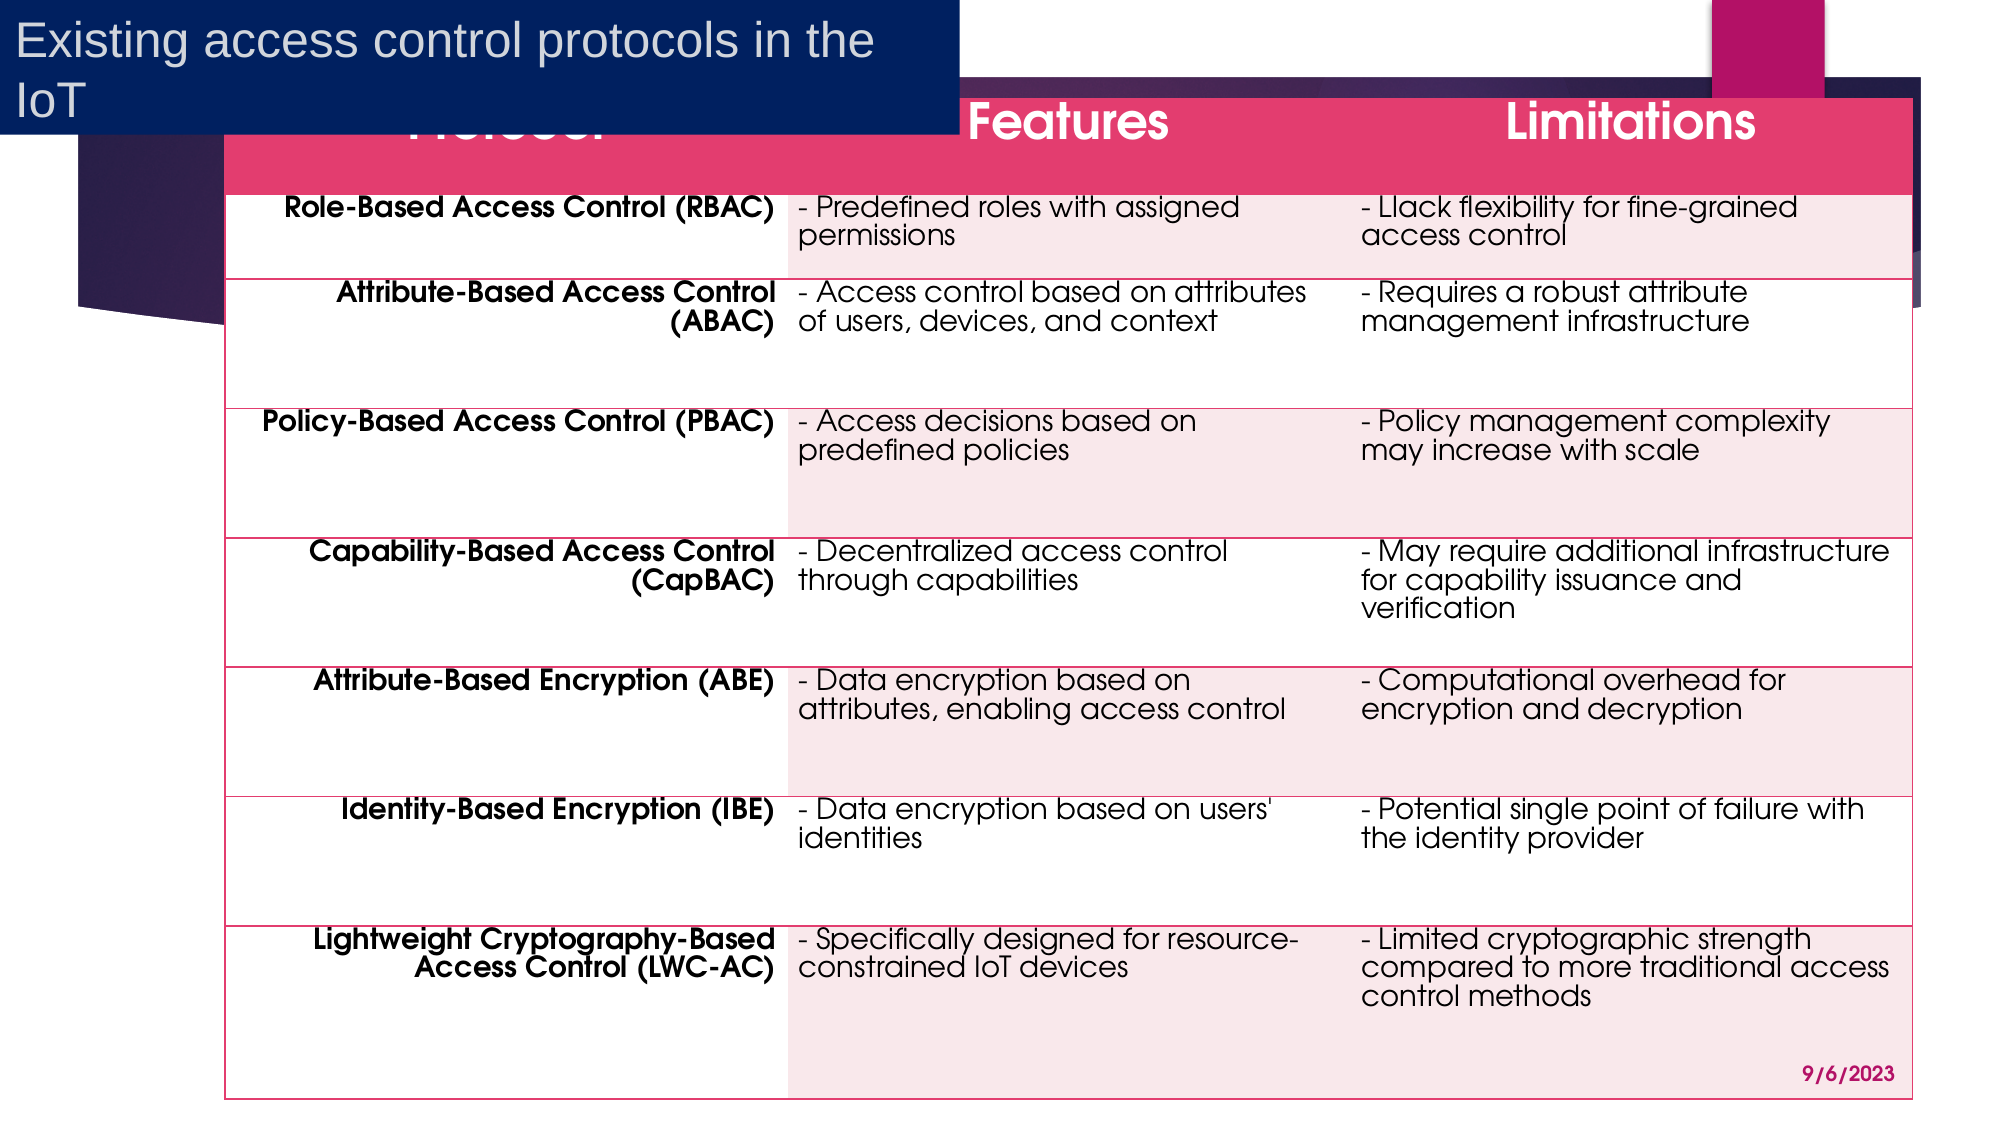

Existing access control protocols in the IoT
66
| Protocol | Features | Limitations |
| --- | --- | --- |
| Role-Based Access Control (RBAC) | - Predefined roles with assigned permissions | - Llack flexibility for fine-grained access control |
| Attribute-Based Access Control (ABAC) | - Access control based on attributes of users, devices, and context | - Requires a robust attribute management infrastructure |
| Policy-Based Access Control (PBAC) | - Access decisions based on predefined policies | - Policy management complexity may increase with scale |
| Capability-Based Access Control (CapBAC) | - Decentralized access control through capabilities | - May require additional infrastructure for capability issuance and verification |
| Attribute-Based Encryption (ABE) | - Data encryption based on attributes, enabling access control | - Computational overhead for encryption and decryption |
| Identity-Based Encryption (IBE) | - Data encryption based on users' identities | - Potential single point of failure with the identity provider |
| Lightweight Cryptography-Based Access Control (LWC-AC) | - Specifically designed for resource-constrained IoT devices | - Limited cryptographic strength compared to more traditional access control methods |
9/6/2023